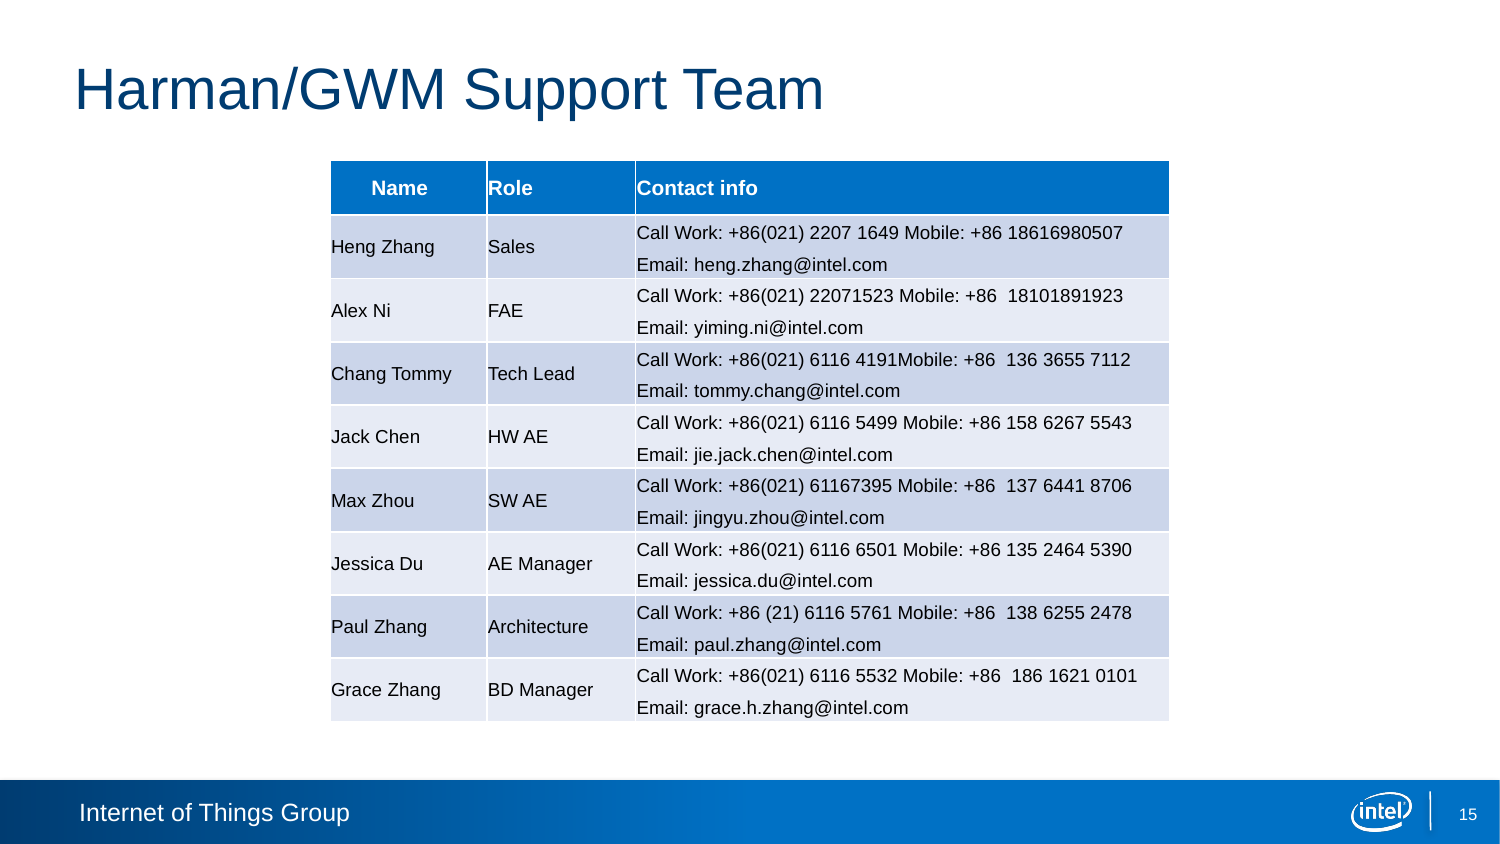

# Harman/GWM Support Team
| Name | Role | Contact info |
| --- | --- | --- |
| Heng Zhang | Sales | Call Work: +86(021) 2207 1649 Mobile: +86 18616980507 |
|  |  | Email: heng.zhang@intel.com |
| Alex Ni | FAE | Call Work: +86(021) 22071523 Mobile: +86 18101891923 |
|  |  | Email: yiming.ni@intel.com |
| Chang Tommy | Tech Lead | Call Work: +86(021) 6116 4191Mobile: +86 136 3655 7112 |
|  |  | Email: tommy.chang@intel.com |
| Jack Chen | HW AE | Call Work: +86(021) 6116 5499 Mobile: +86 158 6267 5543 |
|  |  | Email: jie.jack.chen@intel.com |
| Max Zhou | SW AE | Call Work: +86(021) 61167395 Mobile: +86 137 6441 8706 |
|  |  | Email: jingyu.zhou@intel.com |
| Jessica Du | AE Manager | Call Work: +86(021) 6116 6501 Mobile: +86 135 2464 5390 |
|  |  | Email: jessica.du@intel.com |
| Paul Zhang | Architecture | Call Work: +86 (21) 6116 5761 Mobile: +86 138 6255 2478 |
|  |  | Email: paul.zhang@intel.com |
| Grace Zhang | BD Manager | Call Work: +86(021) 6116 5532 Mobile: +86 186 1621 0101 |
|  |  | Email: grace.h.zhang@intel.com |
15